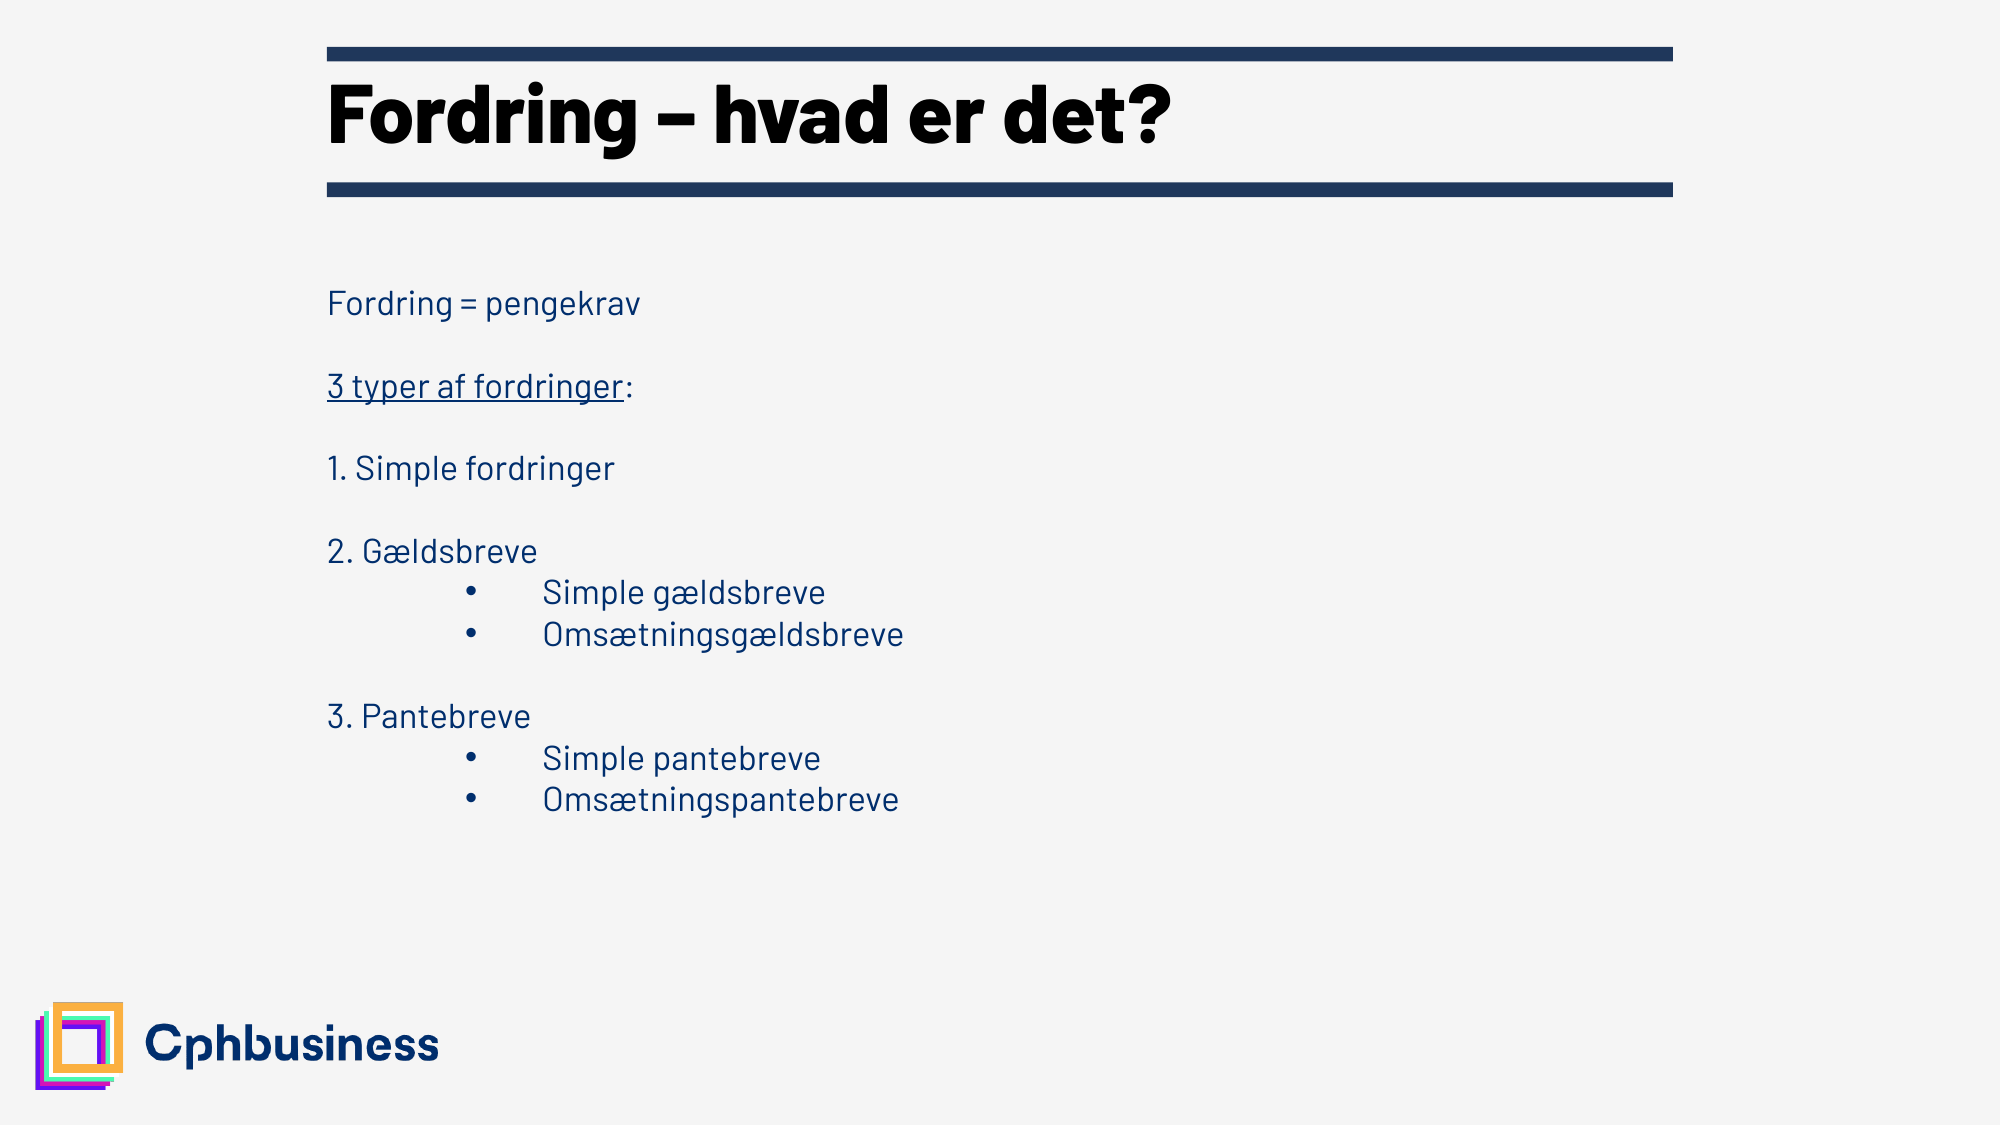

# Fordring – hvad er det?

Fordring = pengekrav

3 typer af fordringer:

1. Simple fordringer

2. Gældsbreve
Simple gældsbreve
Omsætningsgældsbreve

3. Pantebreve
Simple pantebreve
Omsætningspantebreve